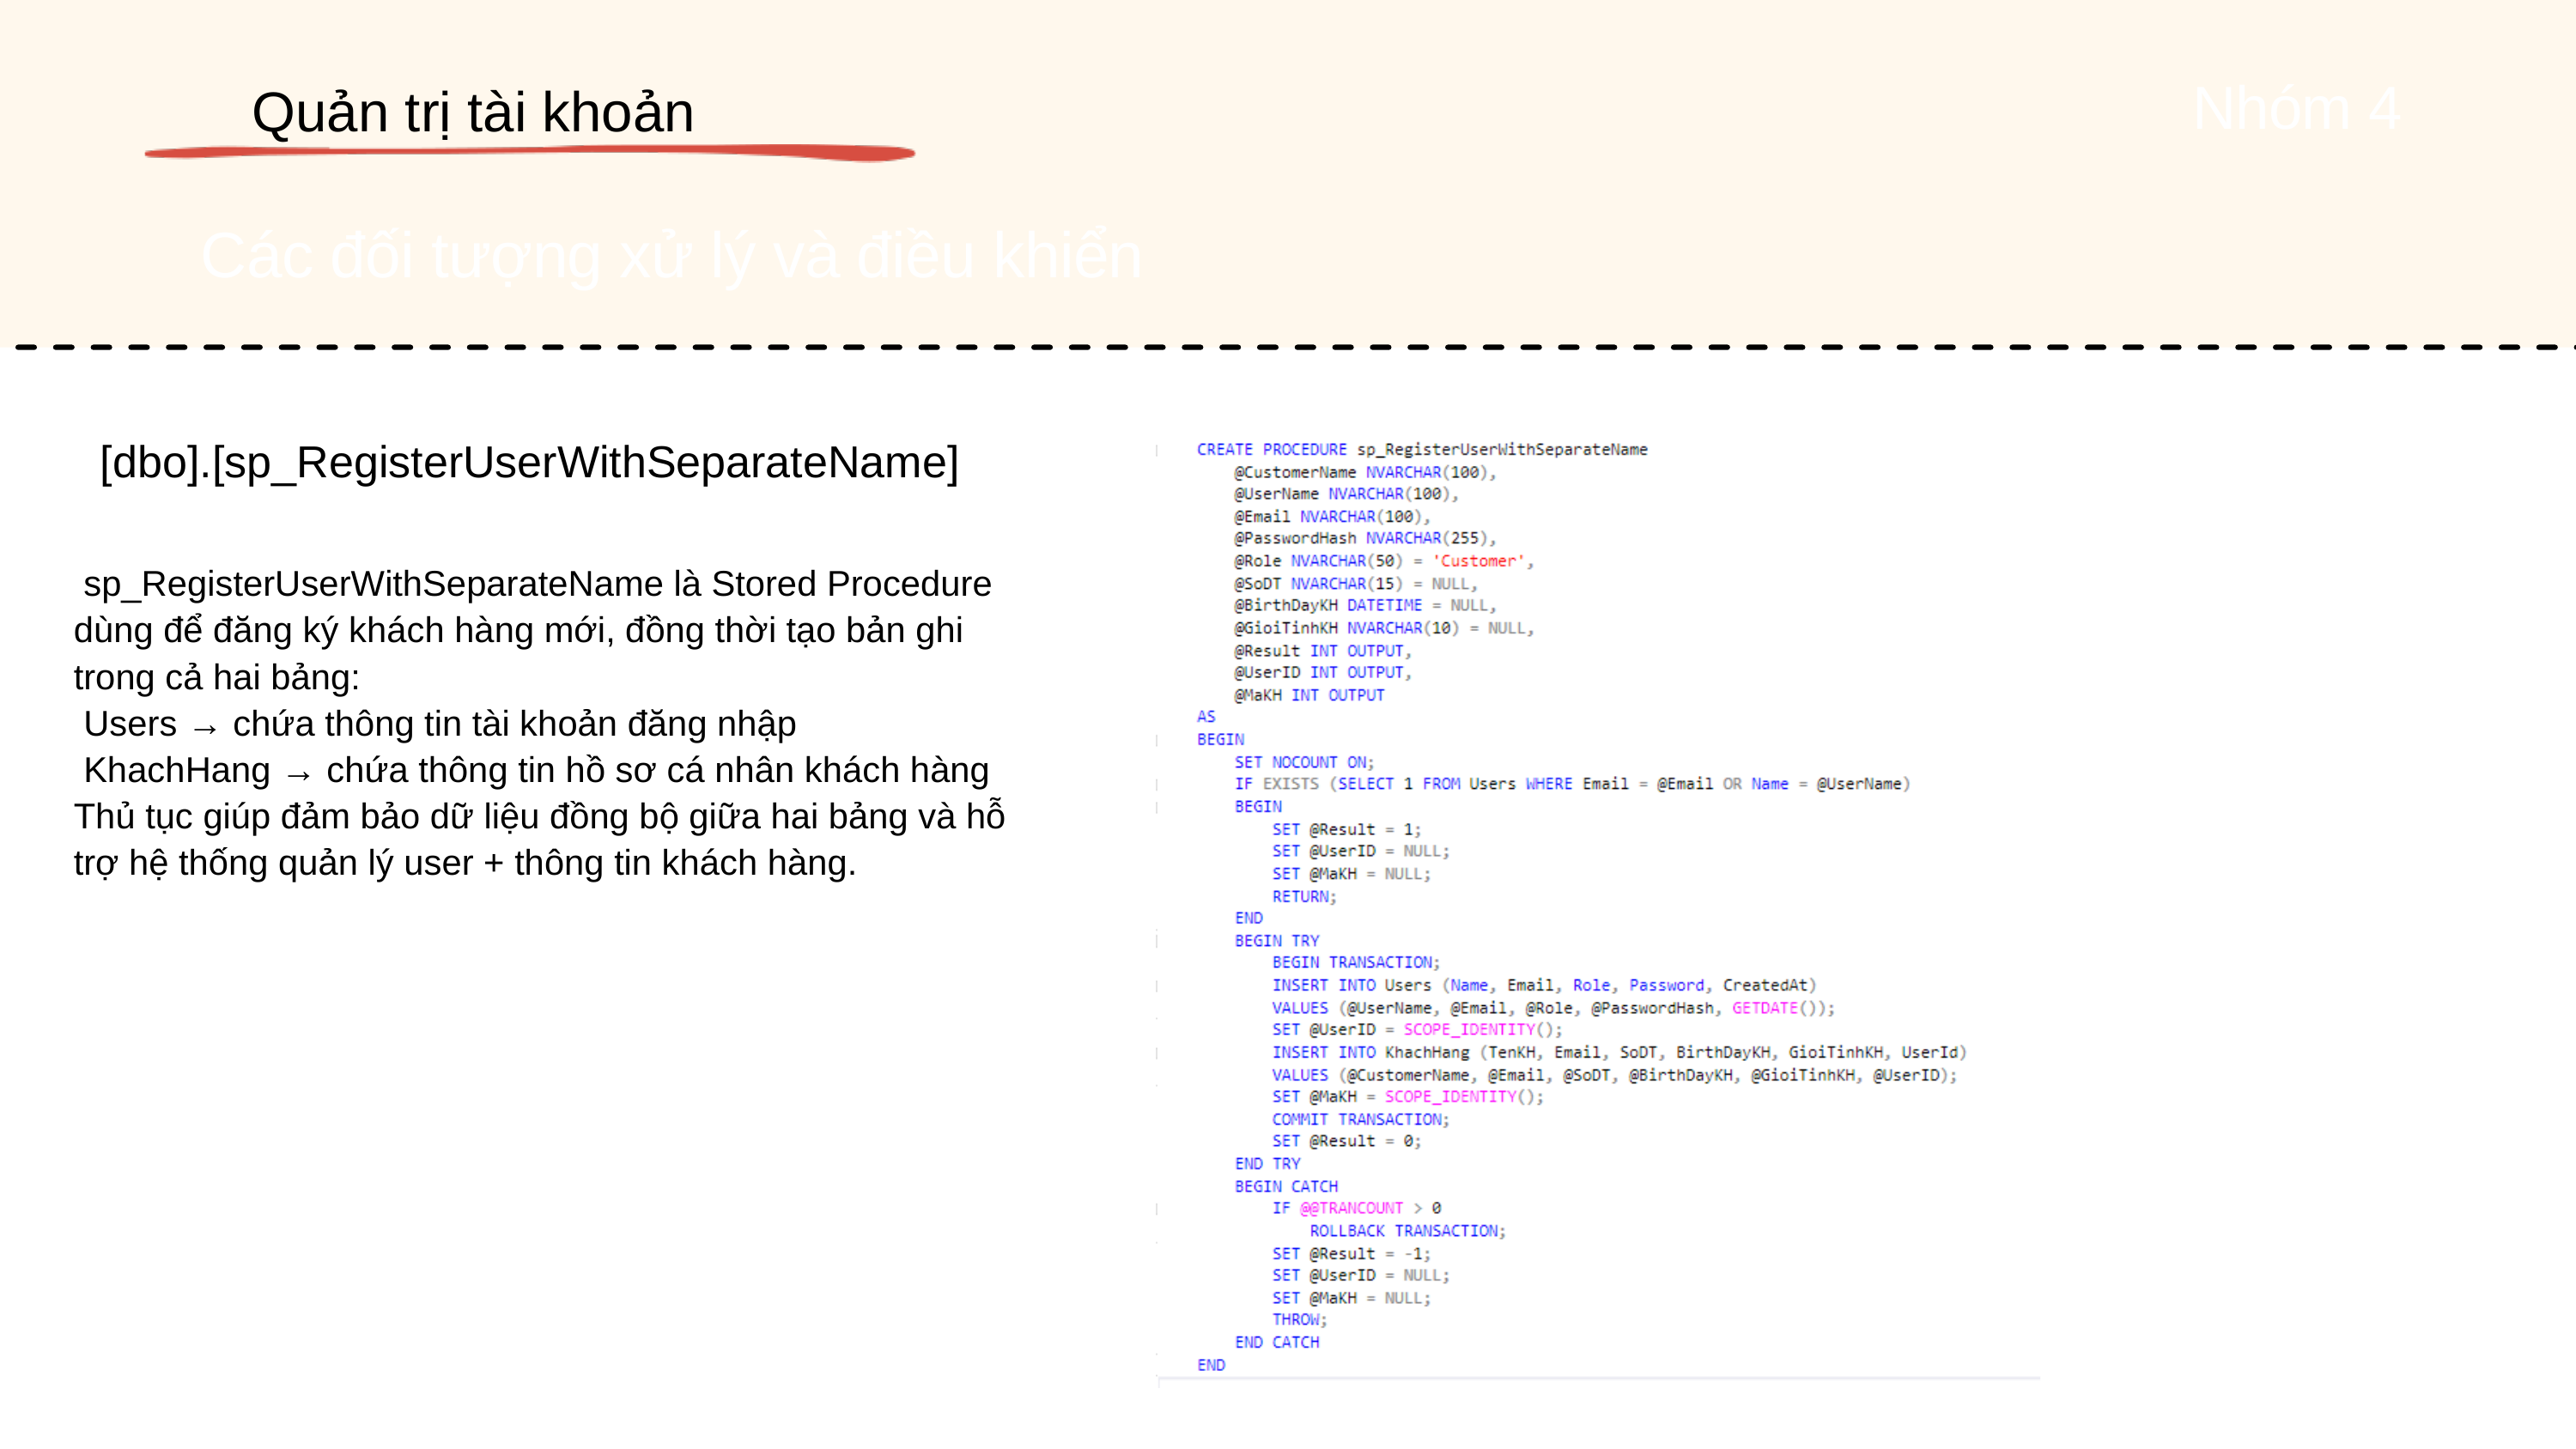

Quản trị tài khoản
Nhóm 4

Các đối tượng xử lý và điều khiển

[dbo].[sp_RegisterUserWithSeparateName]

 sp_RegisterUserWithSeparateName là Stored Procedure dùng để đăng ký khách hàng mới, đồng thời tạo bản ghi trong cả hai bảng:
 Users → chứa thông tin tài khoản đăng nhập
 KhachHang → chứa thông tin hồ sơ cá nhân khách hàng
Thủ tục giúp đảm bảo dữ liệu đồng bộ giữa hai bảng và hỗ trợ hệ thống quản lý user + thông tin khách hàng.